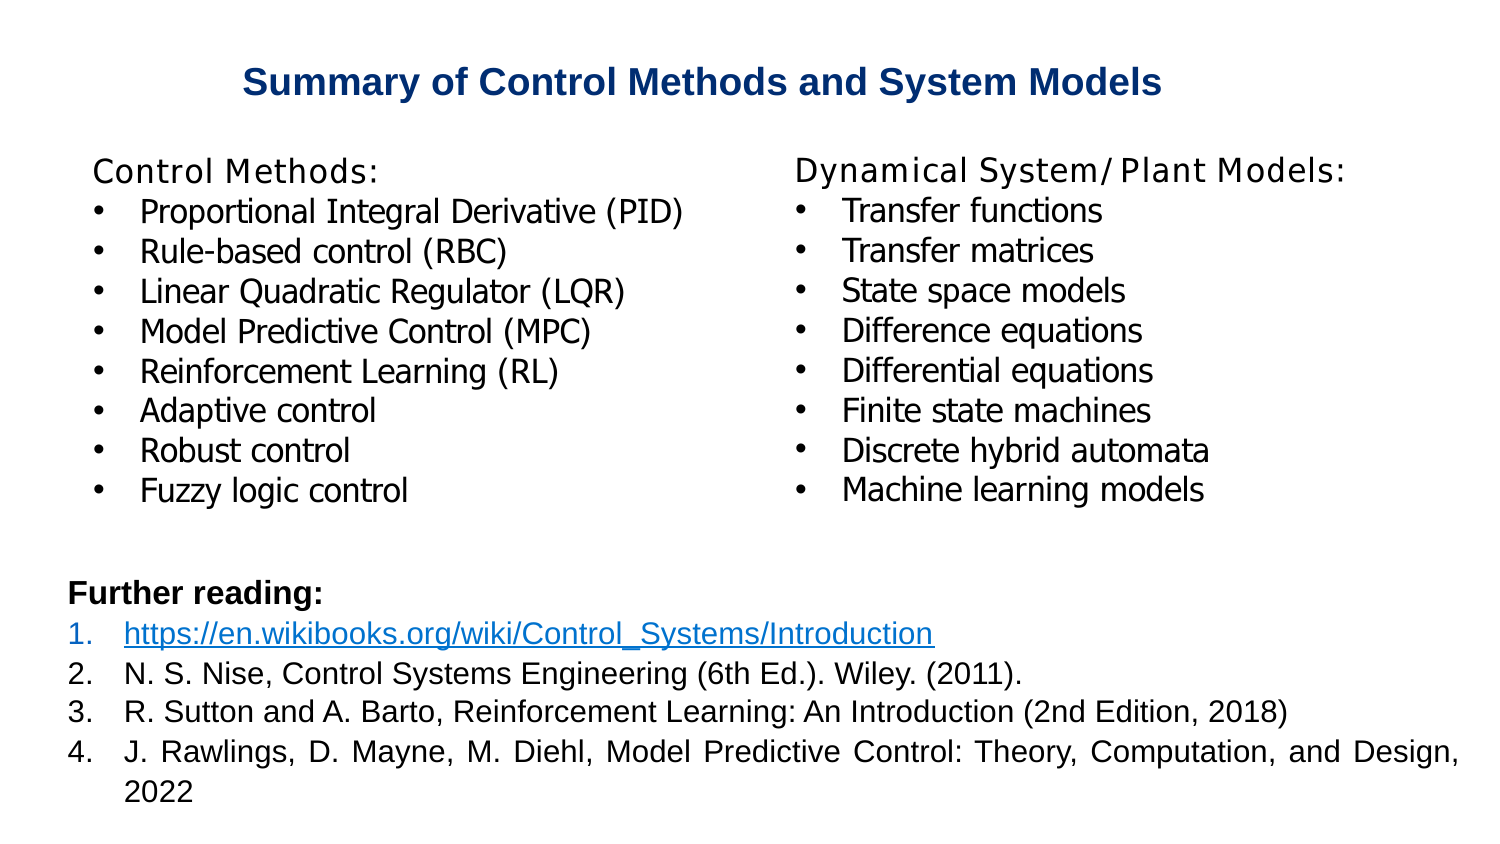

# Summary of Control Methods and System Models

Dynamical System/Plant Models:
Transfer functions
Transfer matrices
State space models
Difference equations
Differential equations
Finite state machines
Discrete hybrid automata
Machine learning models
Control Methods:
Proportional Integral Derivative (PID)
Rule-based control (RBC)
Linear Quadratic Regulator (LQR)
Model Predictive Control (MPC)
Reinforcement Learning (RL)
Adaptive control
Robust control
Fuzzy logic control

Further reading:
https://en.wikibooks.org/wiki/Control_Systems/Introduction
N. S. Nise, Control Systems Engineering (6th Ed.). Wiley. (2011).
R. Sutton and A. Barto, Reinforcement Learning: An Introduction (2nd Edition, 2018)
J. Rawlings, D. Mayne, M. Diehl, Model Predictive Control: Theory, Computation, and Design, 2022